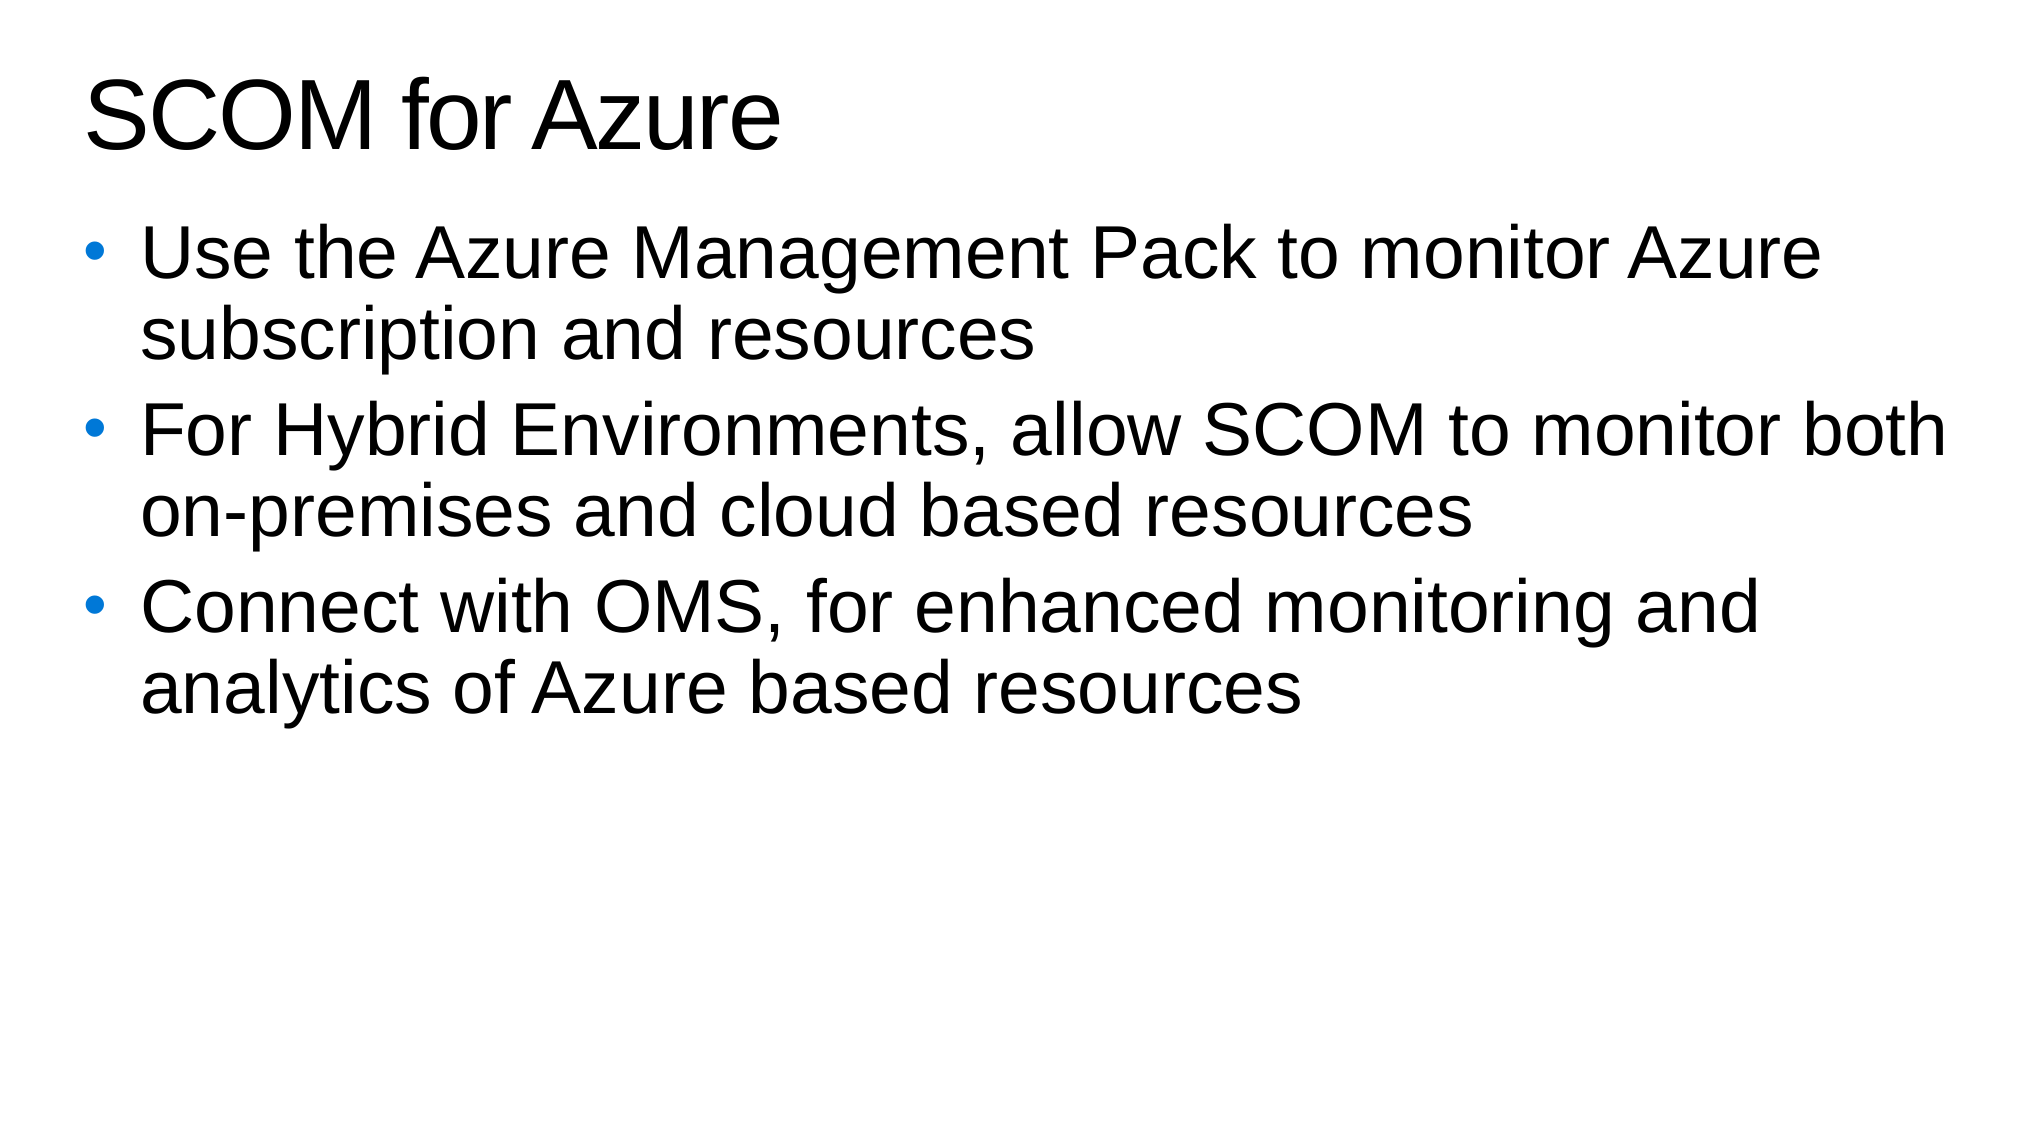

# SCOM for Azure
Use the Azure Management Pack to monitor Azure subscription and resources
For Hybrid Environments, allow SCOM to monitor both on-premises and cloud based resources
Connect with OMS, for enhanced monitoring and analytics of Azure based resources